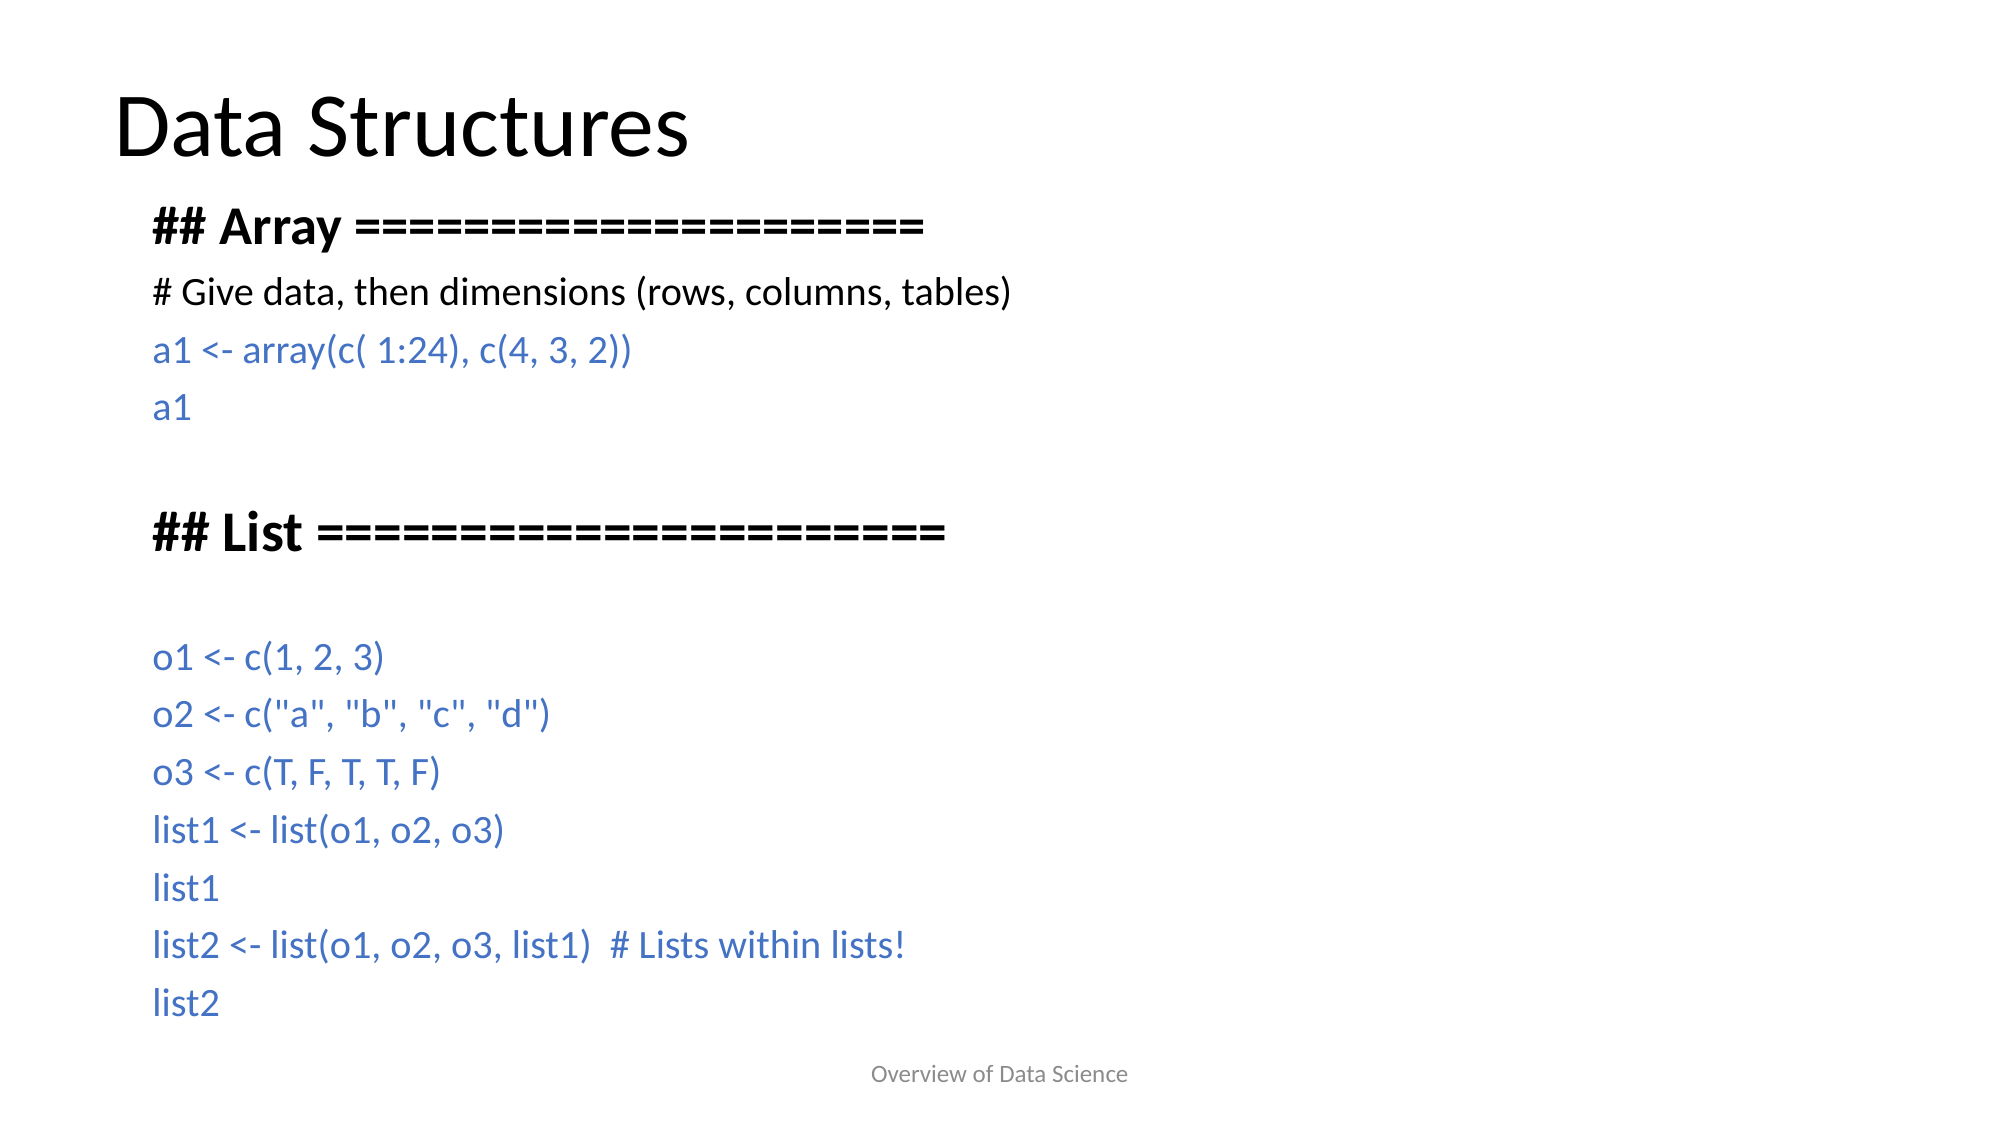

# Data Structures
## Array =====================
# Give data, then dimensions (rows, columns, tables)
a1 <- array(c( 1:24), c(4, 3, 2))
a1

## List ======================

o1 <- c(1, 2, 3)
o2 <- c("a", "b", "c", "d")
o3 <- c(T, F, T, T, F)
list1 <- list(o1, o2, o3)
list1
list2 <- list(o1, o2, o3, list1)  # Lists within lists!
list2

Overview of Data Science